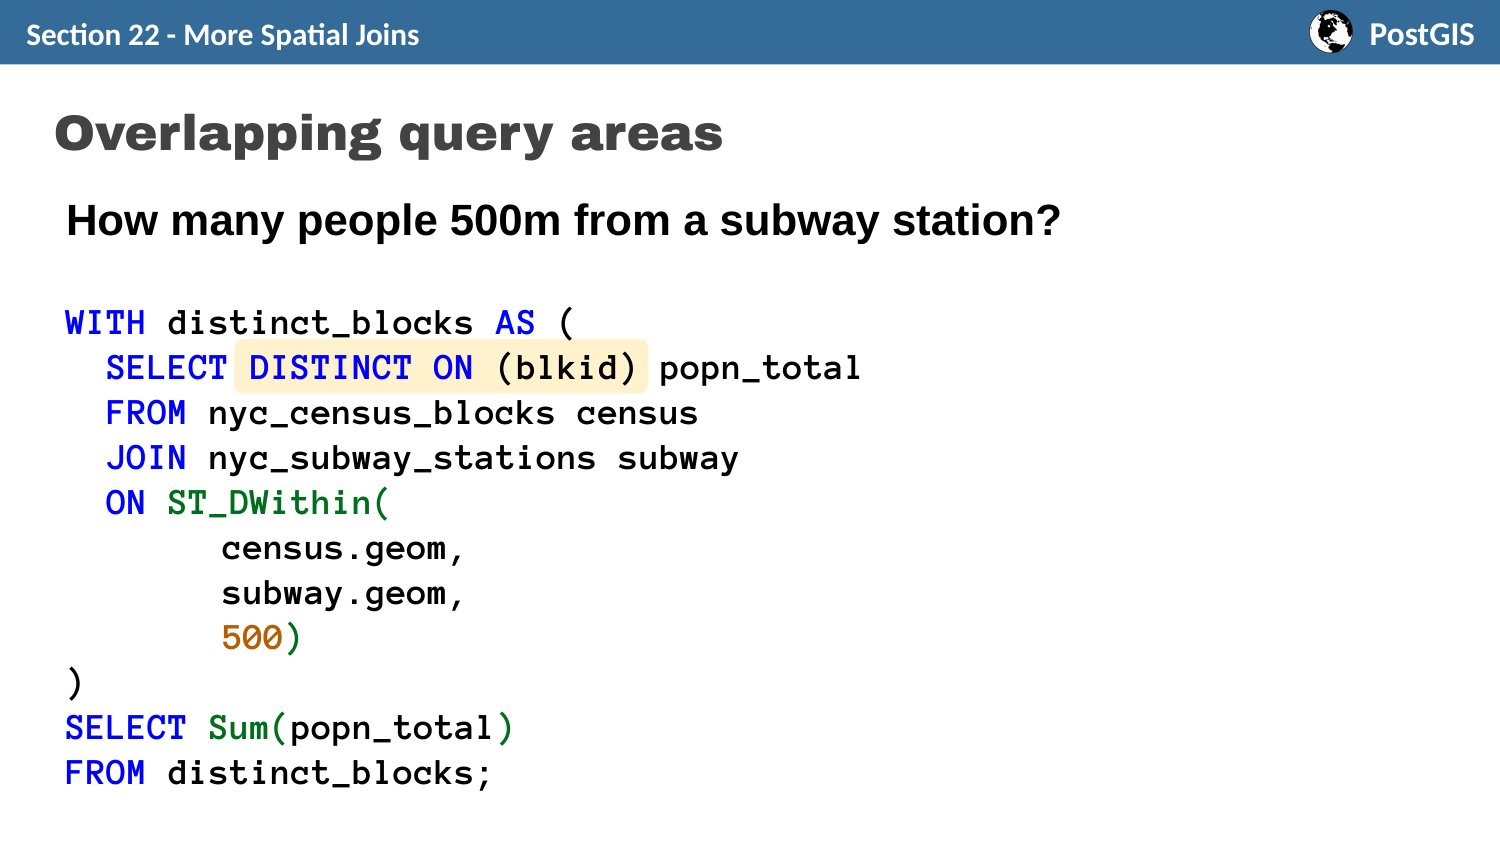

Section 22 - More Spatial Joins
# Overlapping query areas
How many people 500m from a subway station?

WITH distinct_blocks AS (
  SELECT DISTINCT ON (blkid) popn_total
  FROM nyc_census_blocks census
  JOIN nyc_subway_stations subway
  ON ST_DWithin(
    census.geom,
    subway.geom,
    500)
)
SELECT Sum(popn_total)
FROM distinct_blocks;